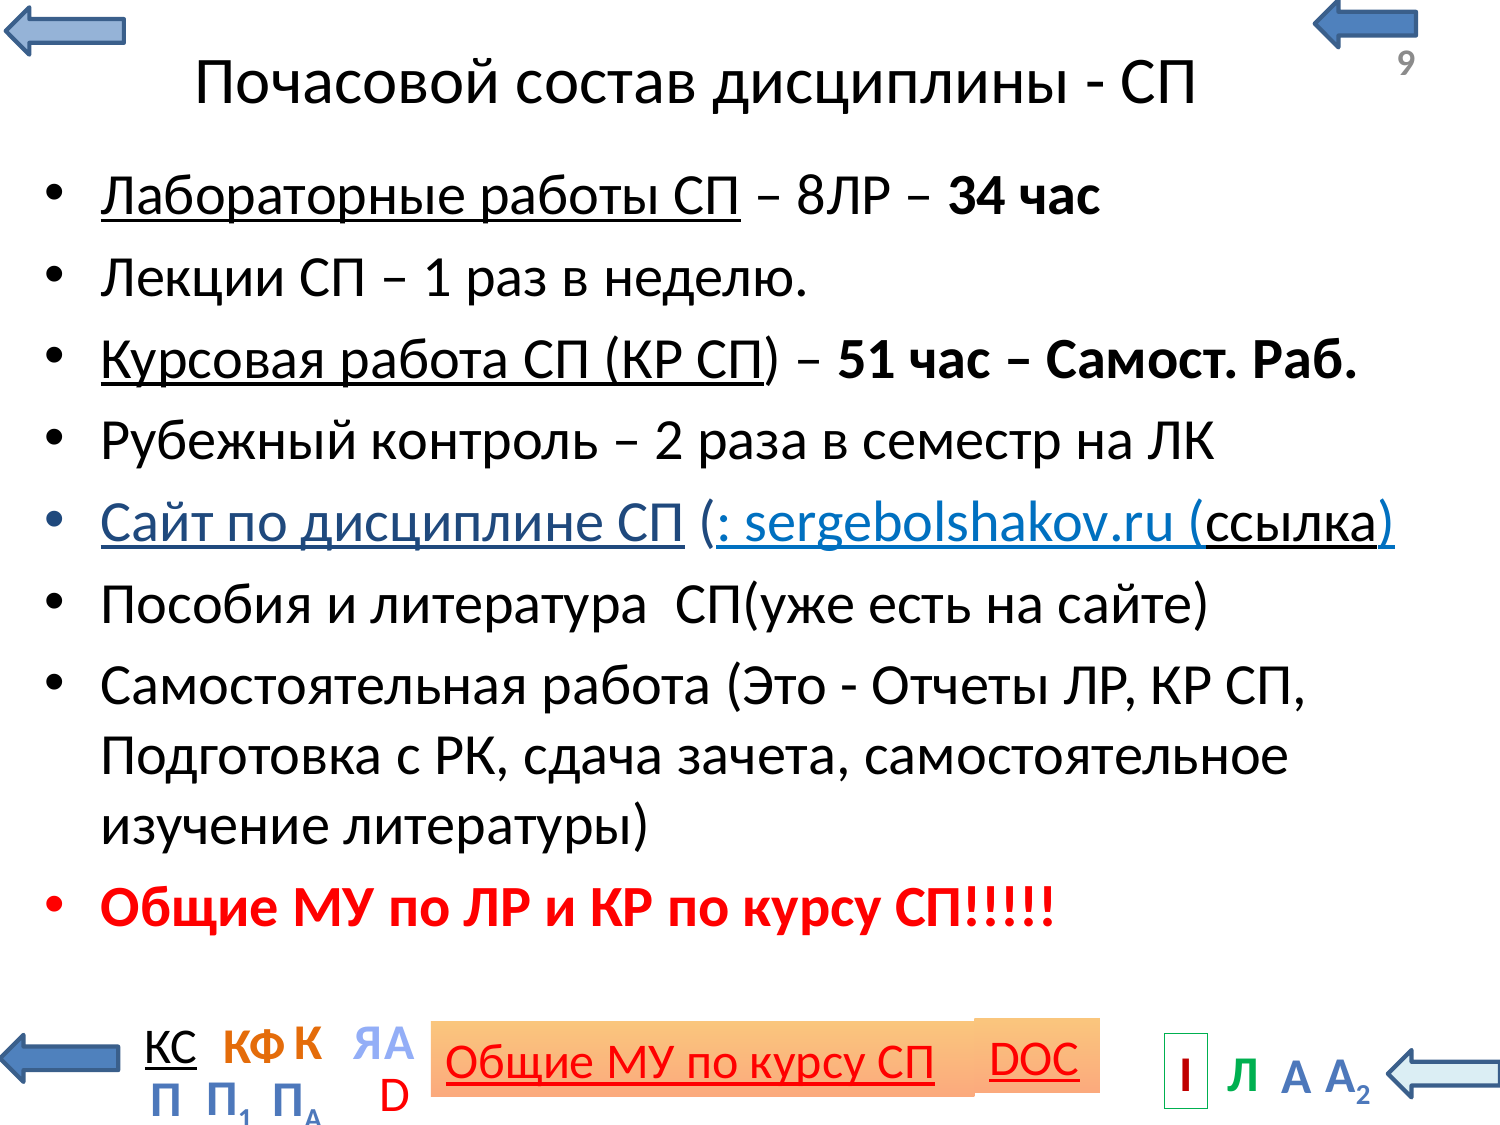

# Почасовой состав дисциплины - СП
Лабораторные работы СП – 8ЛР – 34 час
Лекции СП – 1 раз в неделю.
Курсовая работа СП (КР СП) – 51 час – Самост. Раб.
Рубежный контроль – 2 раза в семестр на ЛК
Сайт по дисциплине СП (: sergebolshakov.ru (ссылка)
Пособия и литература  СП(уже есть на сайте)
Самостоятельная работа (Это - Отчеты ЛР, КР СП, Подготовка с РК, сдача зачета, самостоятельное изучение литературы)
Общие МУ по ЛР и КР по курсу СП!!!!!